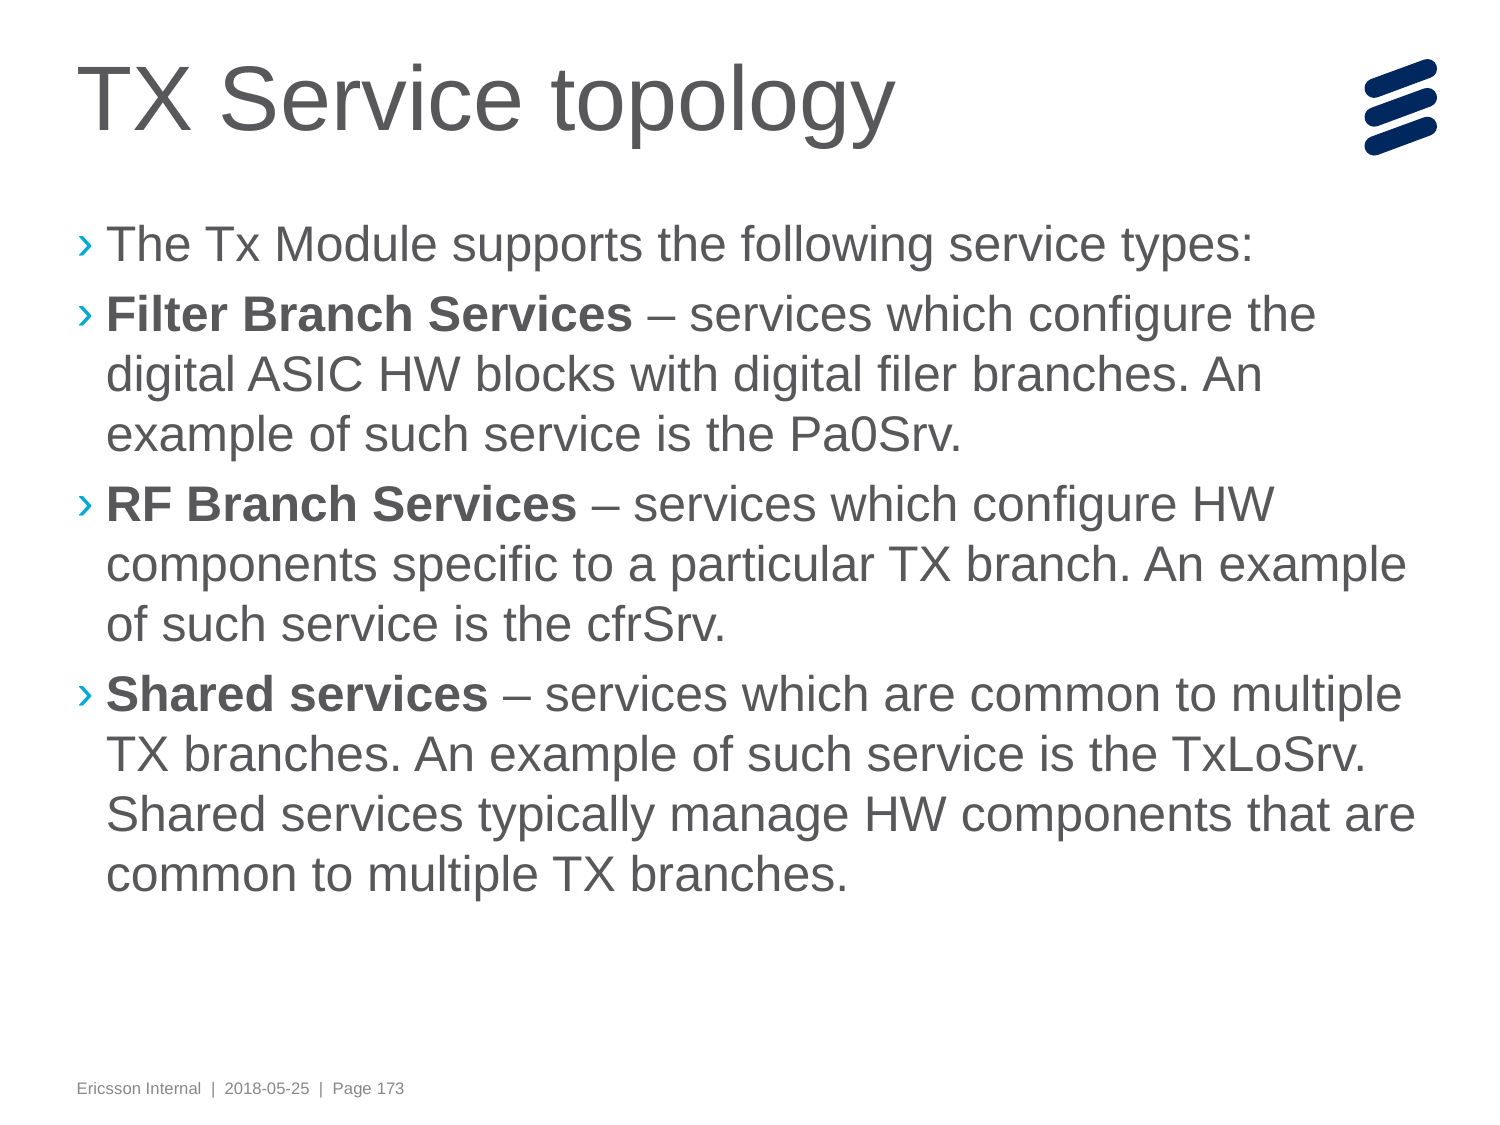

# TX Service topology
The Tx Module supports the following service types:
Filter Branch Services – services which configure the digital ASIC HW blocks with digital filer branches. An example of such service is the Pa0Srv.
RF Branch Services – services which configure HW components specific to a particular TX branch. An example of such service is the cfrSrv.
Shared services – services which are common to multiple TX branches. An example of such service is the TxLoSrv. Shared services typically manage HW components that are common to multiple TX branches.